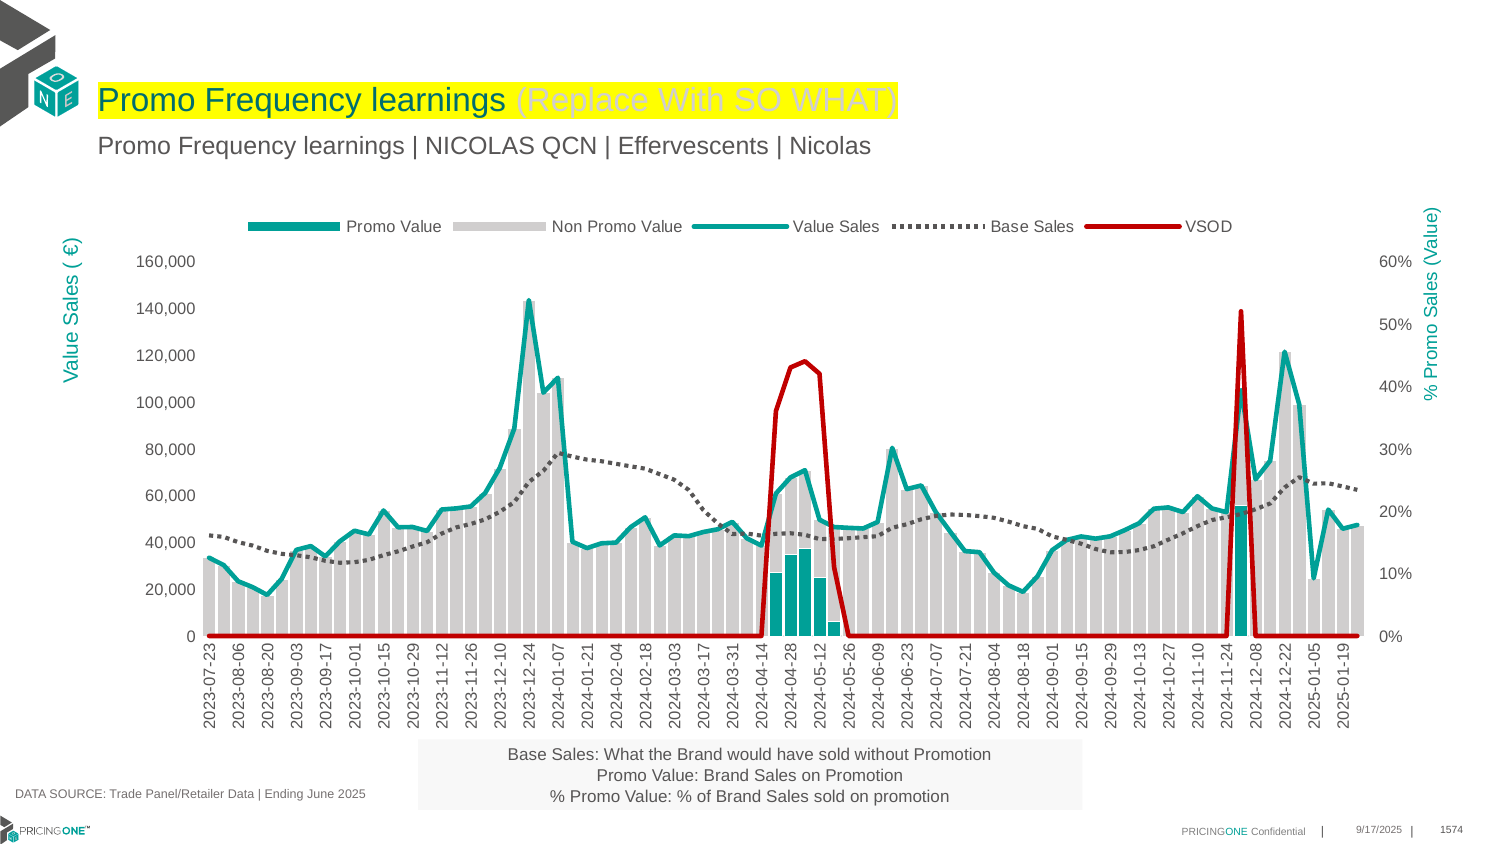

# Promo Frequency learnings (Replace With SO WHAT)
Promo Frequency learnings | NICOLAS QCN | Effervescents | Nicolas

### Chart

| Category | Promo Value | Non Promo Value | Value Sales | Base Sales | VSOD |
|---|---|---|---|---|---|
| 45130 | 0.0 | 33403.0 | 33403.0 | 42949.0 | 0.0 |
| 45137 | 0.0 | 30269.0 | 30269.0 | 42289.0 | 0.0 |
| 45144 | 0.0 | 23369.0 | 23369.0 | 40058.0 | 0.0 |
| 45151 | 0.0 | 20816.0 | 20816.0 | 38572.0 | 0.0 |
| 45158 | 0.0 | 17528.0 | 17528.0 | 36324.0 | 0.0 |
| 45165 | 0.0 | 24405.0 | 24405.0 | 35053.0 | 0.0 |
| 45172 | 0.0 | 36771.0 | 36771.0 | 34454.0 | 0.0 |
| 45179 | 0.0 | 38366.0 | 38366.0 | 33590.0 | 0.0 |
| 45186 | 0.0 | 33957.0 | 33957.0 | 32105.0 | 0.0 |
| 45193 | 0.0 | 40427.0 | 40427.0 | 31268.0 | 0.0 |
| 45200 | 0.0 | 44941.0 | 44941.0 | 31495.0 | 0.0 |
| 45207 | 0.0 | 43377.0 | 43377.0 | 32485.0 | 0.0 |
| 45214 | 0.0 | 53582.0 | 53582.0 | 34480.0 | 0.0 |
| 45221 | 0.0 | 46415.0 | 46415.0 | 36117.0 | 0.0 |
| 45228 | 0.0 | 46529.0 | 46529.0 | 38191.0 | 0.0 |
| 45235 | 0.0 | 44829.0 | 44829.0 | 40012.0 | 0.0 |
| 45242 | 0.0 | 53992.0 | 53992.0 | 43719.0 | 0.0 |
| 45249 | 0.0 | 54471.0 | 54471.0 | 46338.0 | 0.0 |
| 45256 | 0.0 | 55296.0 | 55296.0 | 47815.0 | 0.0 |
| 45263 | 0.0 | 61071.0 | 61071.0 | 49780.0 | 0.0 |
| 45270 | 0.0 | 71789.0 | 71789.0 | 53011.0 | 0.0 |
| 45277 | 0.0 | 88646.0 | 88646.0 | 57153.0 | 0.0 |
| 45284 | 0.0 | 143467.0 | 143467.0 | 65762.0 | 0.0 |
| 45291 | 0.0 | 103919.0 | 103919.0 | 70520.0 | 0.0 |
| 45298 | 0.0 | 110295.0 | 110295.0 | 78215.0 | 0.0 |
| 45305 | 0.0 | 40223.0 | 40223.0 | 76617.0 | 0.0 |
| 45312 | 0.0 | 37510.0 | 37510.0 | 75325.0 | 0.0 |
| 45319 | 0.0 | 39554.0 | 39554.0 | 74629.0 | 0.0 |
| 45326 | 0.0 | 39865.0 | 39865.0 | 73525.0 | 0.0 |
| 45333 | 0.0 | 46415.0 | 46415.0 | 72481.0 | 0.0 |
| 45340 | 0.0 | 50667.0 | 50667.0 | 71458.0 | 0.0 |
| 45347 | 0.0 | 38643.0 | 38643.0 | 69087.0 | 0.0 |
| 45354 | 0.0 | 42944.0 | 42944.0 | 66758.0 | 0.0 |
| 45361 | 0.0 | 42606.0 | 42606.0 | 62338.0 | 0.0 |
| 45368 | 0.0 | 44374.0 | 44374.0 | 53789.0 | 0.0 |
| 45375 | 0.0 | 45560.0 | 45560.0 | 48042.0 | 0.0 |
| 45382 | 0.0 | 48738.0 | 48738.0 | 43527.0 | 0.0 |
| 45389 | 0.0 | 41685.0 | 41685.0 | 43716.0 | 0.0 |
| 45396 | 0.0 | 38571.0 | 38571.0 | 42847.0 | 0.0 |
| 45403 | 27324.0 | 33495.0 | 60819.0 | 43622.0 | 0.36 |
| 45410 | 34859.0 | 32841.0 | 67700.0 | 43834.0 | 0.43 |
| 45417 | 37415.0 | 33399.0 | 70814.0 | 43196.0 | 0.44 |
| 45424 | 25227.0 | 24416.0 | 49643.0 | 41351.0 | 0.42 |
| 45431 | 6394.0 | 40111.0 | 46505.0 | 41421.0 | 0.11 |
| 45438 | 0.0 | 46176.0 | 46176.0 | 41725.0 | 0.0 |
| 45445 | 0.0 | 45877.0 | 45877.0 | 42181.0 | 0.0 |
| 45452 | 0.0 | 48663.0 | 48663.0 | 42605.0 | 0.0 |
| 45459 | 0.0 | 80362.0 | 80362.0 | 46218.0 | 0.0 |
| 45466 | 0.0 | 62711.0 | 62711.0 | 47683.0 | 0.0 |
| 45473 | 0.0 | 64304.0 | 64304.0 | 49813.0 | 0.0 |
| 45480 | 0.0 | 52851.0 | 52851.0 | 51246.0 | 0.0 |
| 45487 | 0.0 | 44481.0 | 44481.0 | 51854.0 | 0.0 |
| 45494 | 0.0 | 36236.0 | 36236.0 | 51676.0 | 0.0 |
| 45501 | 0.0 | 35775.0 | 35775.0 | 51194.0 | 0.0 |
| 45508 | 0.0 | 27061.0 | 27061.0 | 50455.0 | 0.0 |
| 45515 | 0.0 | 21632.0 | 21632.0 | 48811.0 | 0.0 |
| 45522 | 0.0 | 18827.0 | 18827.0 | 46897.0 | 0.0 |
| 45529 | 0.0 | 25520.0 | 25520.0 | 45721.0 | 0.0 |
| 45536 | 0.0 | 36633.0 | 36633.0 | 42505.0 | 0.0 |
| 45543 | 0.0 | 40973.0 | 40973.0 | 41043.0 | 0.0 |
| 45550 | 0.0 | 42490.0 | 42490.0 | 39394.0 | 0.0 |
| 45557 | 0.0 | 41548.0 | 41548.0 | 37102.0 | 0.0 |
| 45564 | 0.0 | 42539.0 | 42539.0 | 35699.0 | 0.0 |
| 45571 | 0.0 | 45190.0 | 45190.0 | 35828.0 | 0.0 |
| 45578 | 0.0 | 48190.0 | 48190.0 | 36696.0 | 0.0 |
| 45585 | 0.0 | 54334.0 | 54334.0 | 38293.0 | 0.0 |
| 45592 | 0.0 | 54894.0 | 54894.0 | 41129.0 | 0.0 |
| 45599 | 0.0 | 52891.0 | 52891.0 | 43810.0 | 0.0 |
| 45606 | 0.0 | 59658.0 | 59658.0 | 46888.0 | 0.0 |
| 45613 | 0.0 | 54469.0 | 54469.0 | 49499.0 | 0.0 |
| 45620 | 0.0 | 52851.0 | 52851.0 | 50672.0 | 0.0 |
| 45627 | 55859.0 | 49139.0 | 104998.0 | 52060.0 | 0.52 |
| 45634 | 0.0 | 66893.0 | 66893.0 | 54119.0 | 0.0 |
| 45641 | 0.0 | 74839.0 | 74839.0 | 56567.0 | 0.0 |
| 45648 | 0.0 | 121428.0 | 121428.0 | 63435.0 | 0.0 |
| 45655 | 0.0 | 98932.0 | 98932.0 | 67830.0 | 0.0 |
| 45662 | 0.0 | 24596.0 | 24596.0 | 65061.0 | 0.0 |
| 45669 | 0.0 | 53961.0 | 53961.0 | 65239.0 | 0.0 |
| 45676 | 0.0 | 45778.0 | 45778.0 | 63878.0 | 0.0 |
| 45683 | 0.0 | 47401.0 | 47401.0 | 62381.0 | 0.0 |
% Promo Sales (Value)
Value Sales ( €)
Base Sales: What the Brand would have sold without Promotion
Promo Value: Brand Sales on Promotion
% Promo Value: % of Brand Sales sold on promotion
DATA SOURCE: Trade Panel/Retailer Data | Ending June 2025

9/17/2025
1574